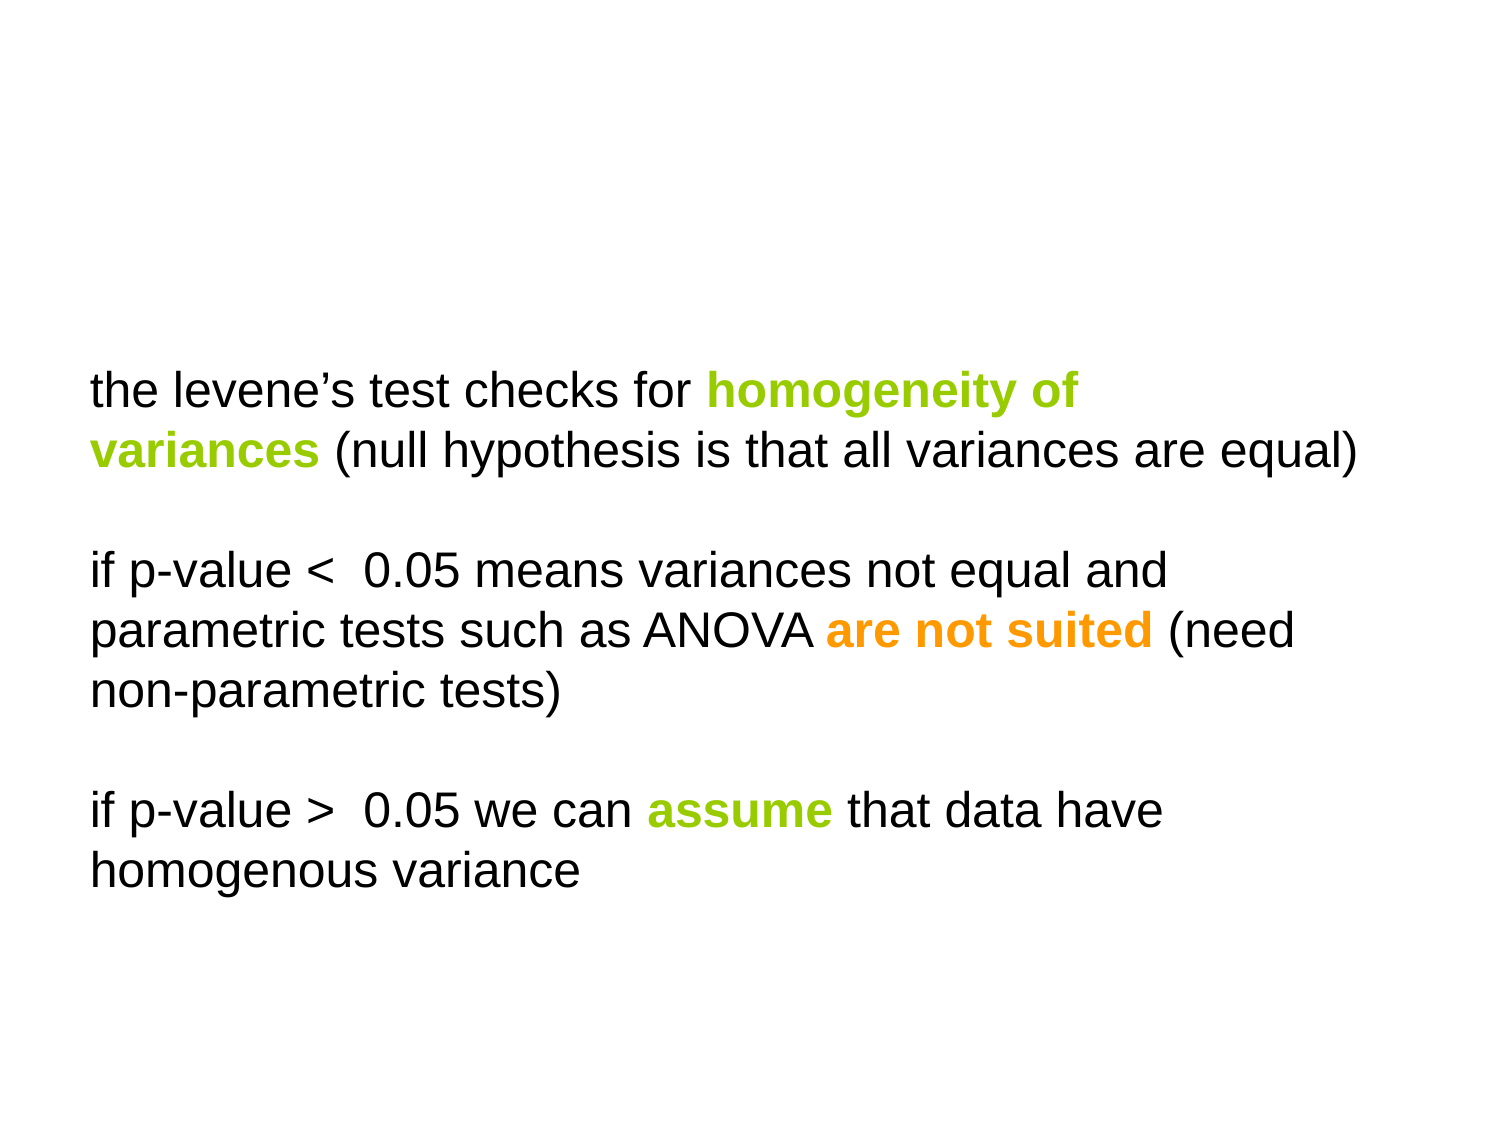

the levene’s test checks for homogeneity of variances (null hypothesis is that all variances are equal)

if p-value <  0.05 means variances not equal and parametric tests such as ANOVA are not suited (need non-parametric tests)

if p-value >  0.05 we can assume that data have homogenous variance